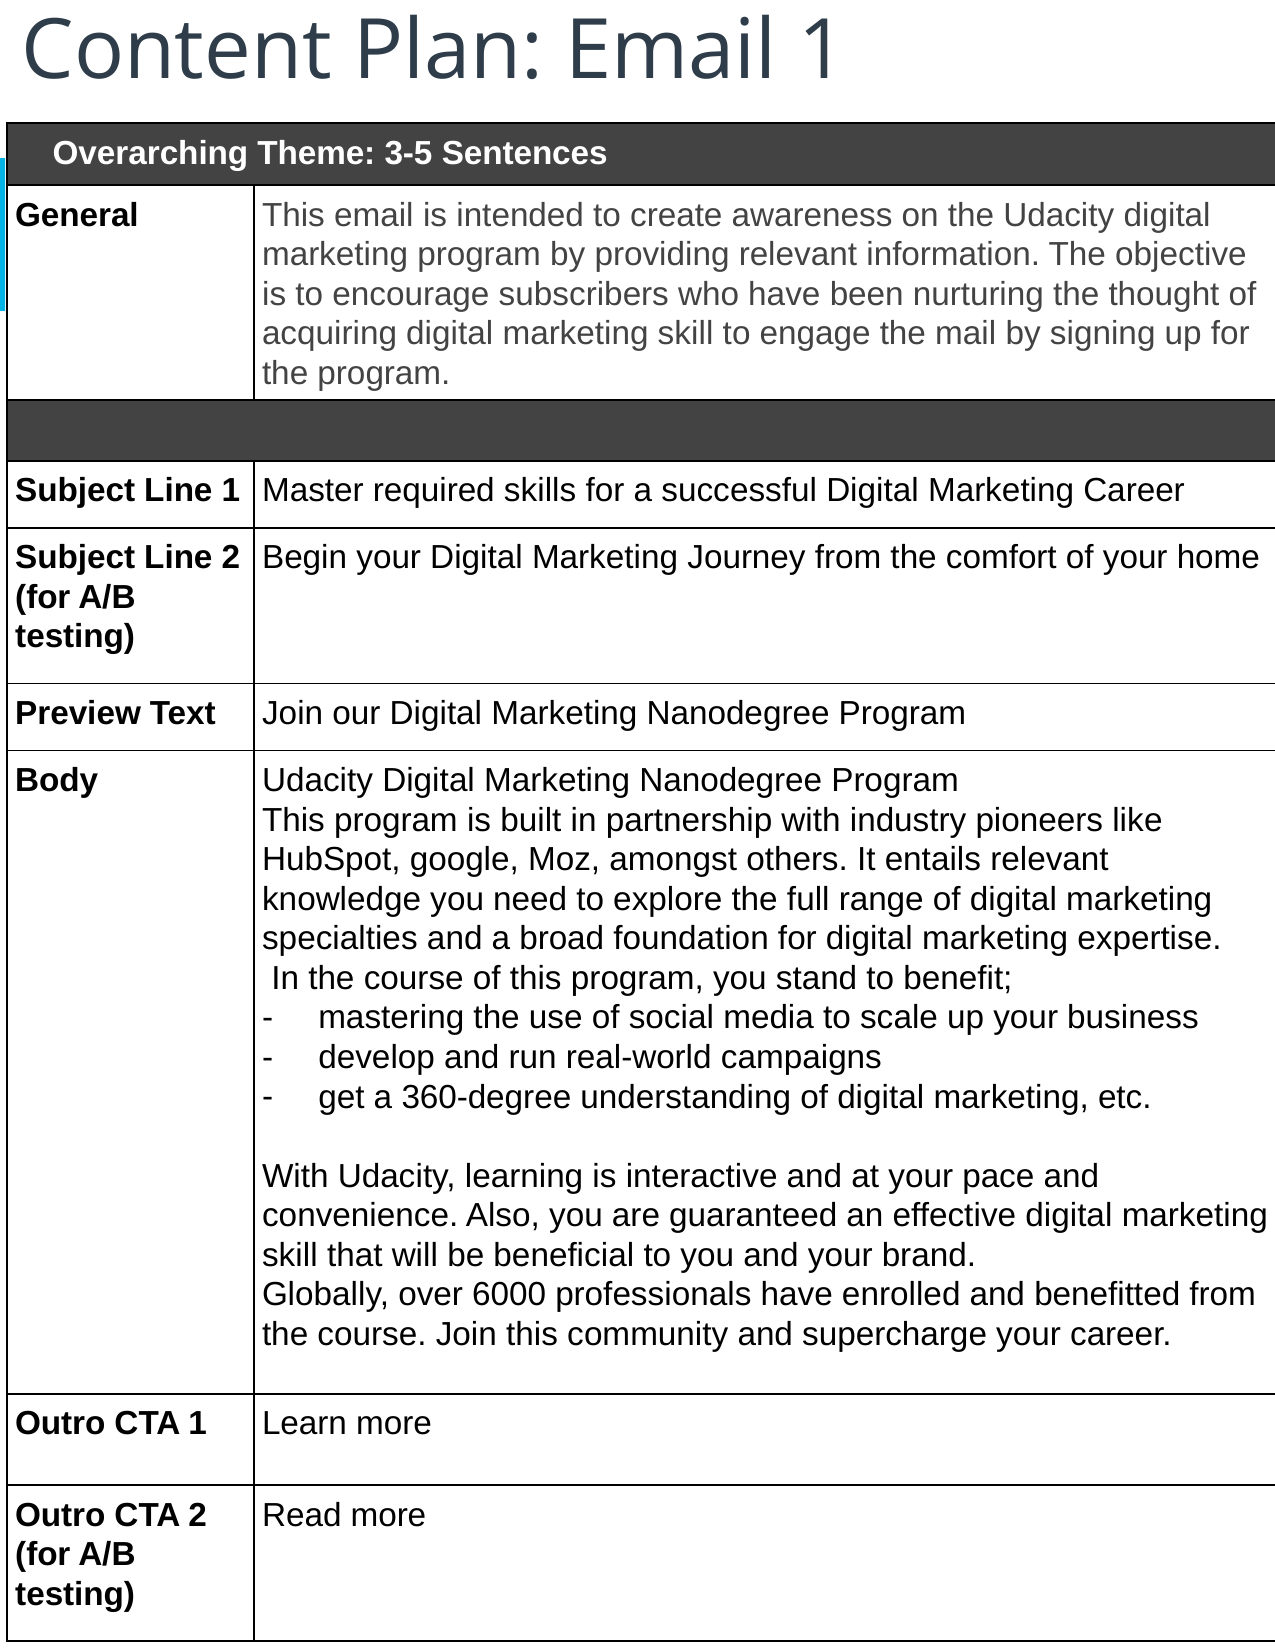

# Content Plan: Email 1
| Overarching Theme: 3-5 Sentences |  |
| --- | --- |
| General | This email is intended to create awareness on the Udacity digital marketing program by providing relevant information. The objective is to encourage subscribers who have been nurturing the thought of acquiring digital marketing skill to engage the mail by signing up for the program. |
|  |  |
| Subject Line 1 | Master required skills for a successful Digital Marketing Career |
| Subject Line 2 (for A/B testing) | Begin your Digital Marketing Journey from the comfort of your home |
| Preview Text | Join our Digital Marketing Nanodegree Program |
| Body | Udacity Digital Marketing Nanodegree Program This program is built in partnership with industry pioneers like HubSpot, google, Moz, amongst others. It entails relevant knowledge you need to explore the full range of digital marketing specialties and a broad foundation for digital marketing expertise. In the course of this program, you stand to benefit; mastering the use of social media to scale up your business develop and run real-world campaigns get a 360-degree understanding of digital marketing, etc.   With Udacity, learning is interactive and at your pace and convenience. Also, you are guaranteed an effective digital marketing skill that will be beneficial to you and your brand. Globally, over 6000 professionals have enrolled and benefitted from the course. Join this community and supercharge your career. |
| Outro CTA 1 | Learn more |
| Outro CTA 2 (for A/B testing) | Read more |